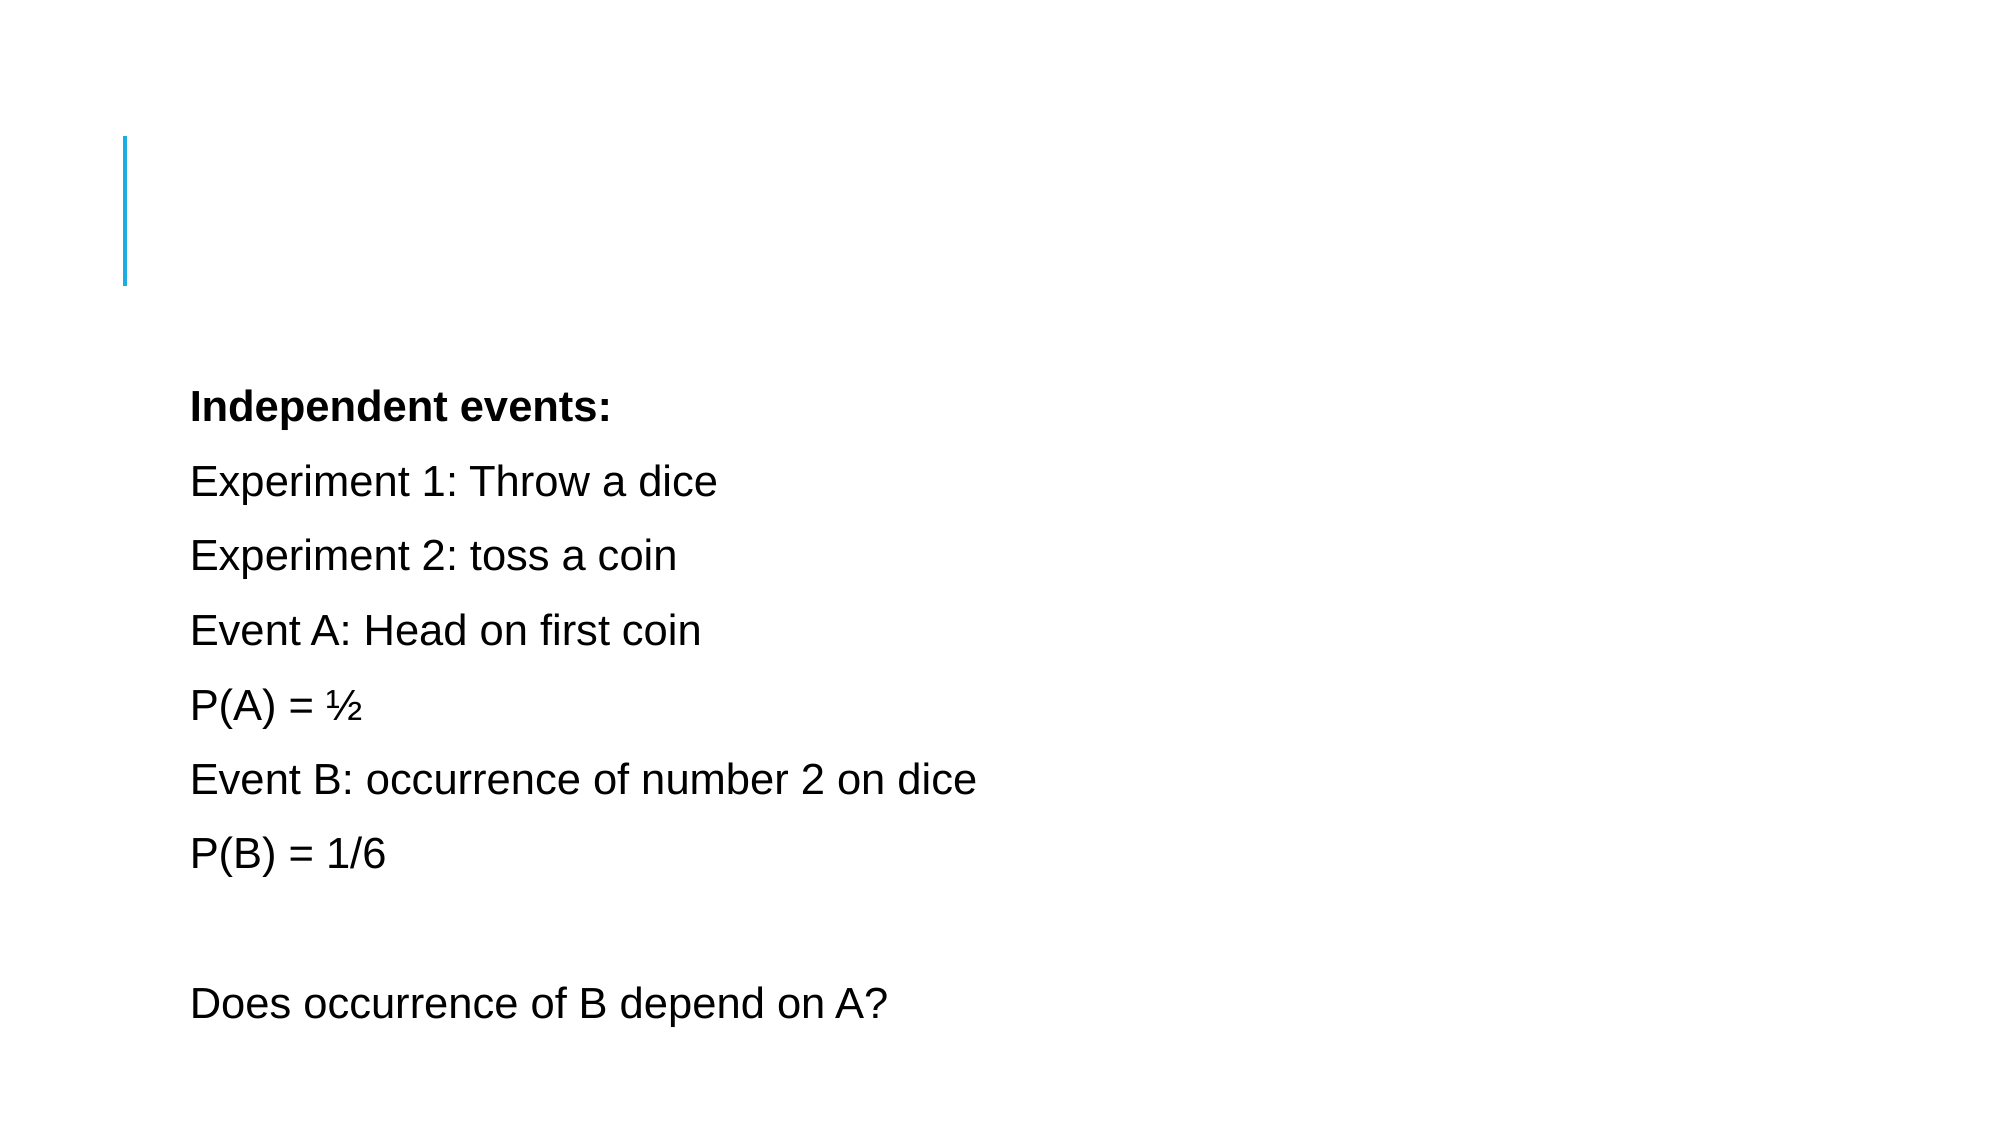

#
Independent events:
Experiment 1: Throw a dice
Experiment 2: toss a coin
Event A: Head on first coin
P(A) = ½
Event B: occurrence of number 2 on dice
P(B) = 1/6

Does occurrence of B depend on A?